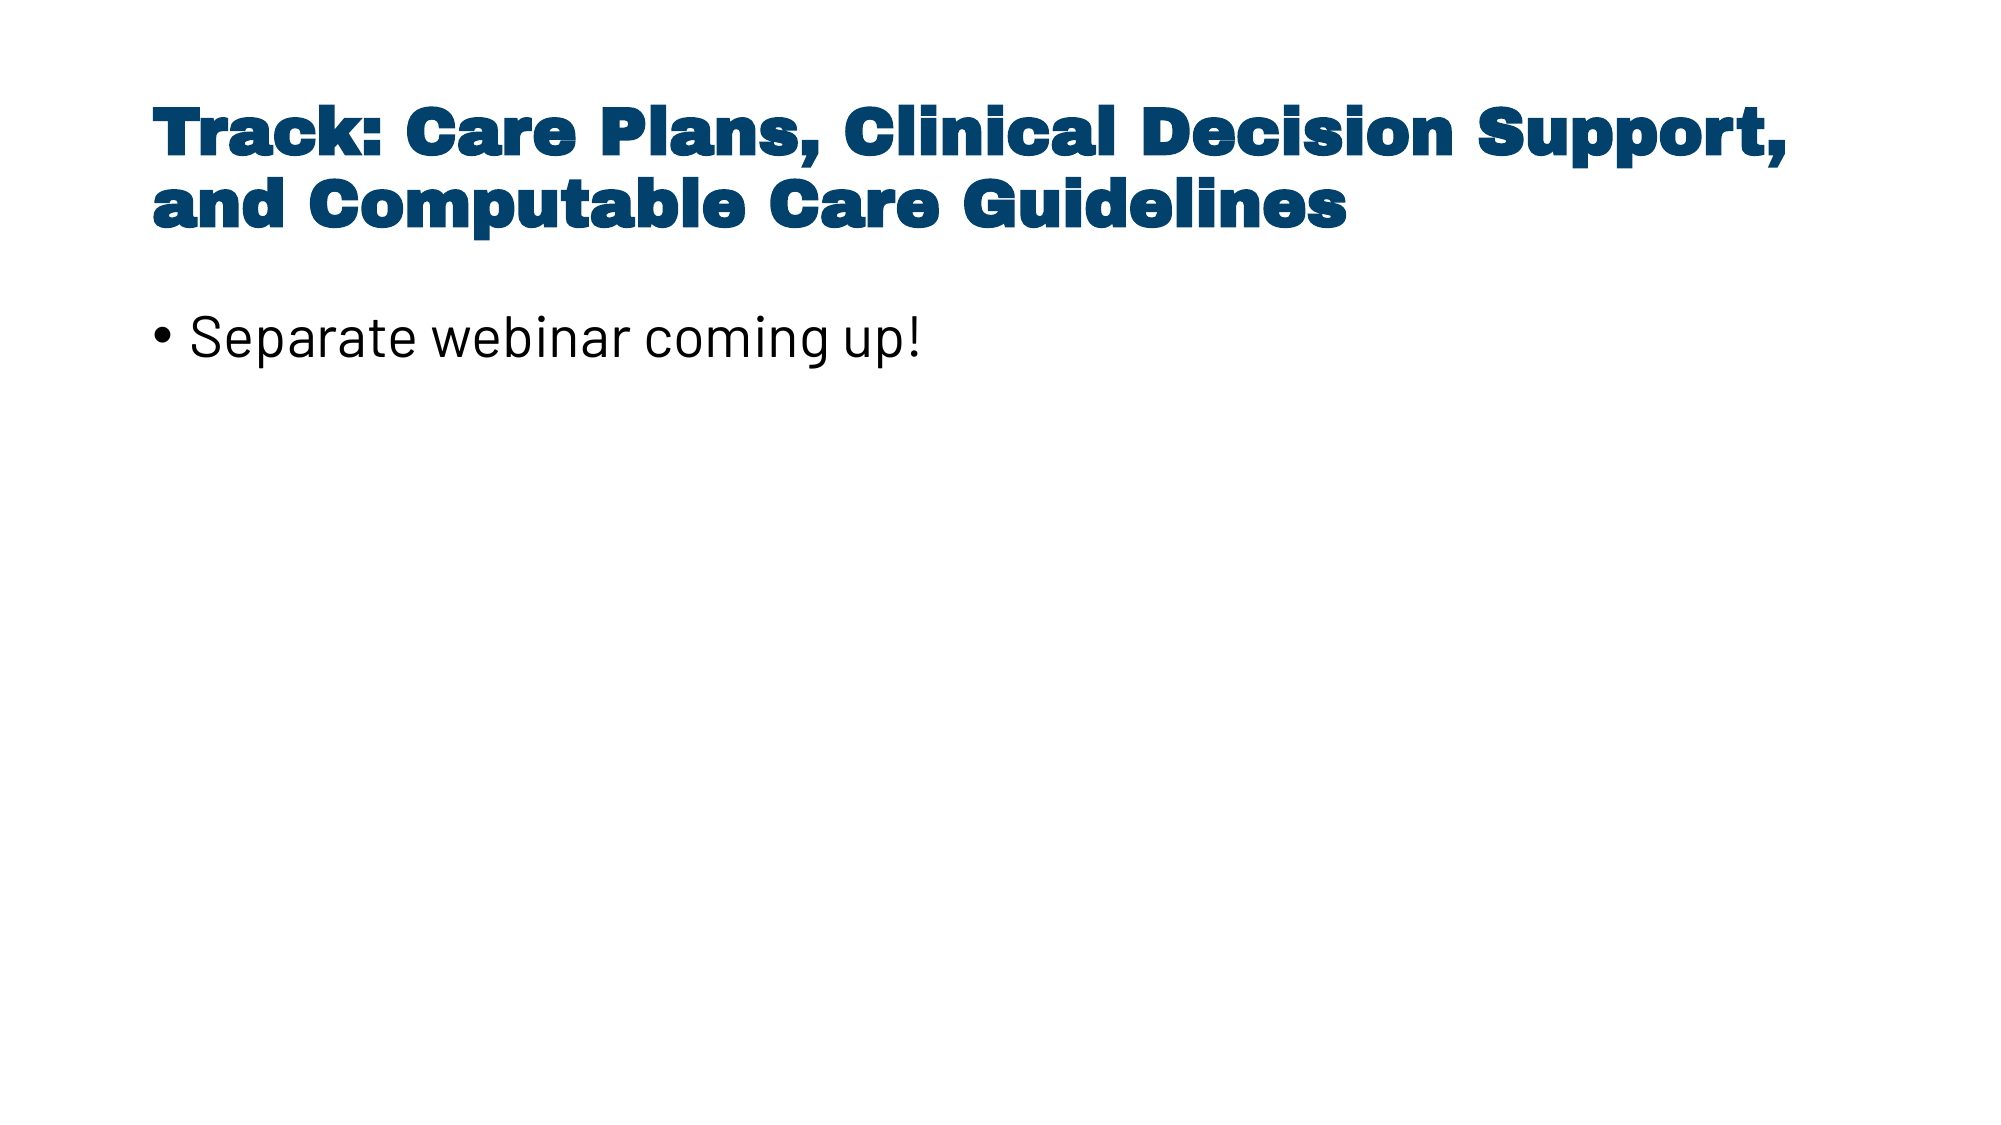

# Track: Care Plans, Clinical Decision Support, and Computable Care Guidelines
Separate webinar coming up!